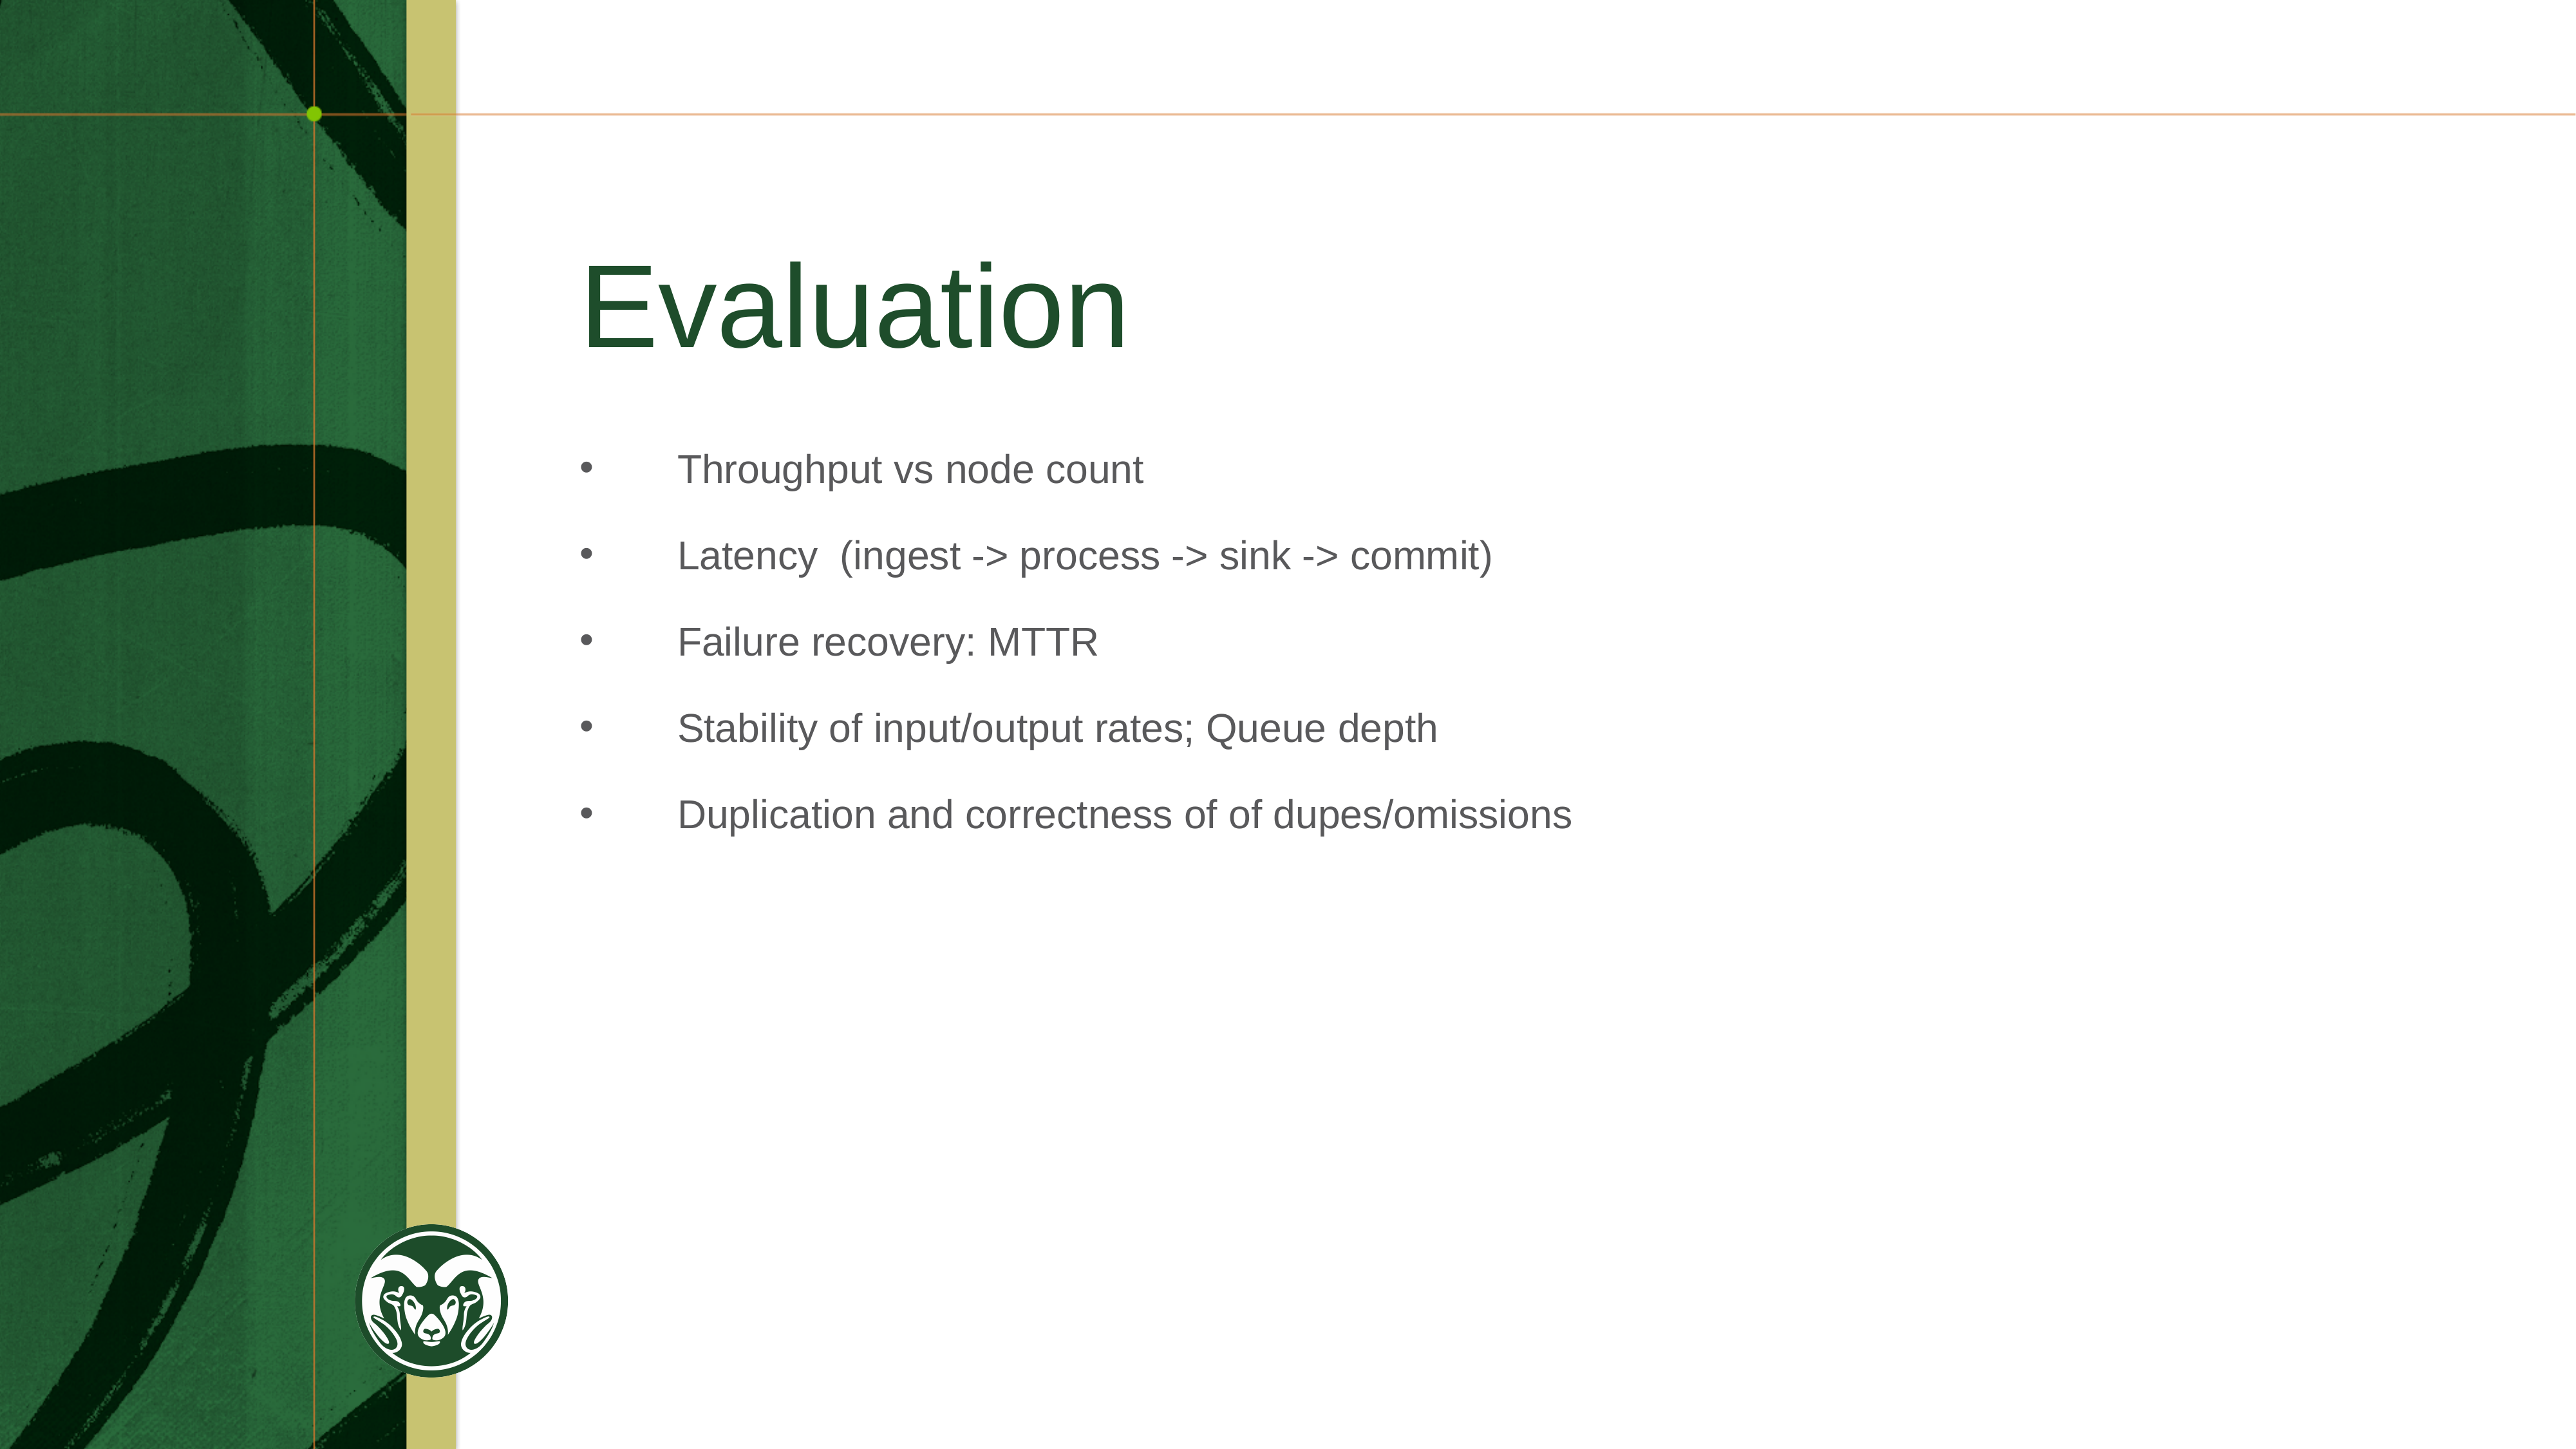

# Evaluation
Throughput vs node count
Latency  (ingest -> process -> sink -> commit)
Failure recovery: MTTR
Stability of input/output rates; Queue depth
Duplication and correctness of of dupes/omissions